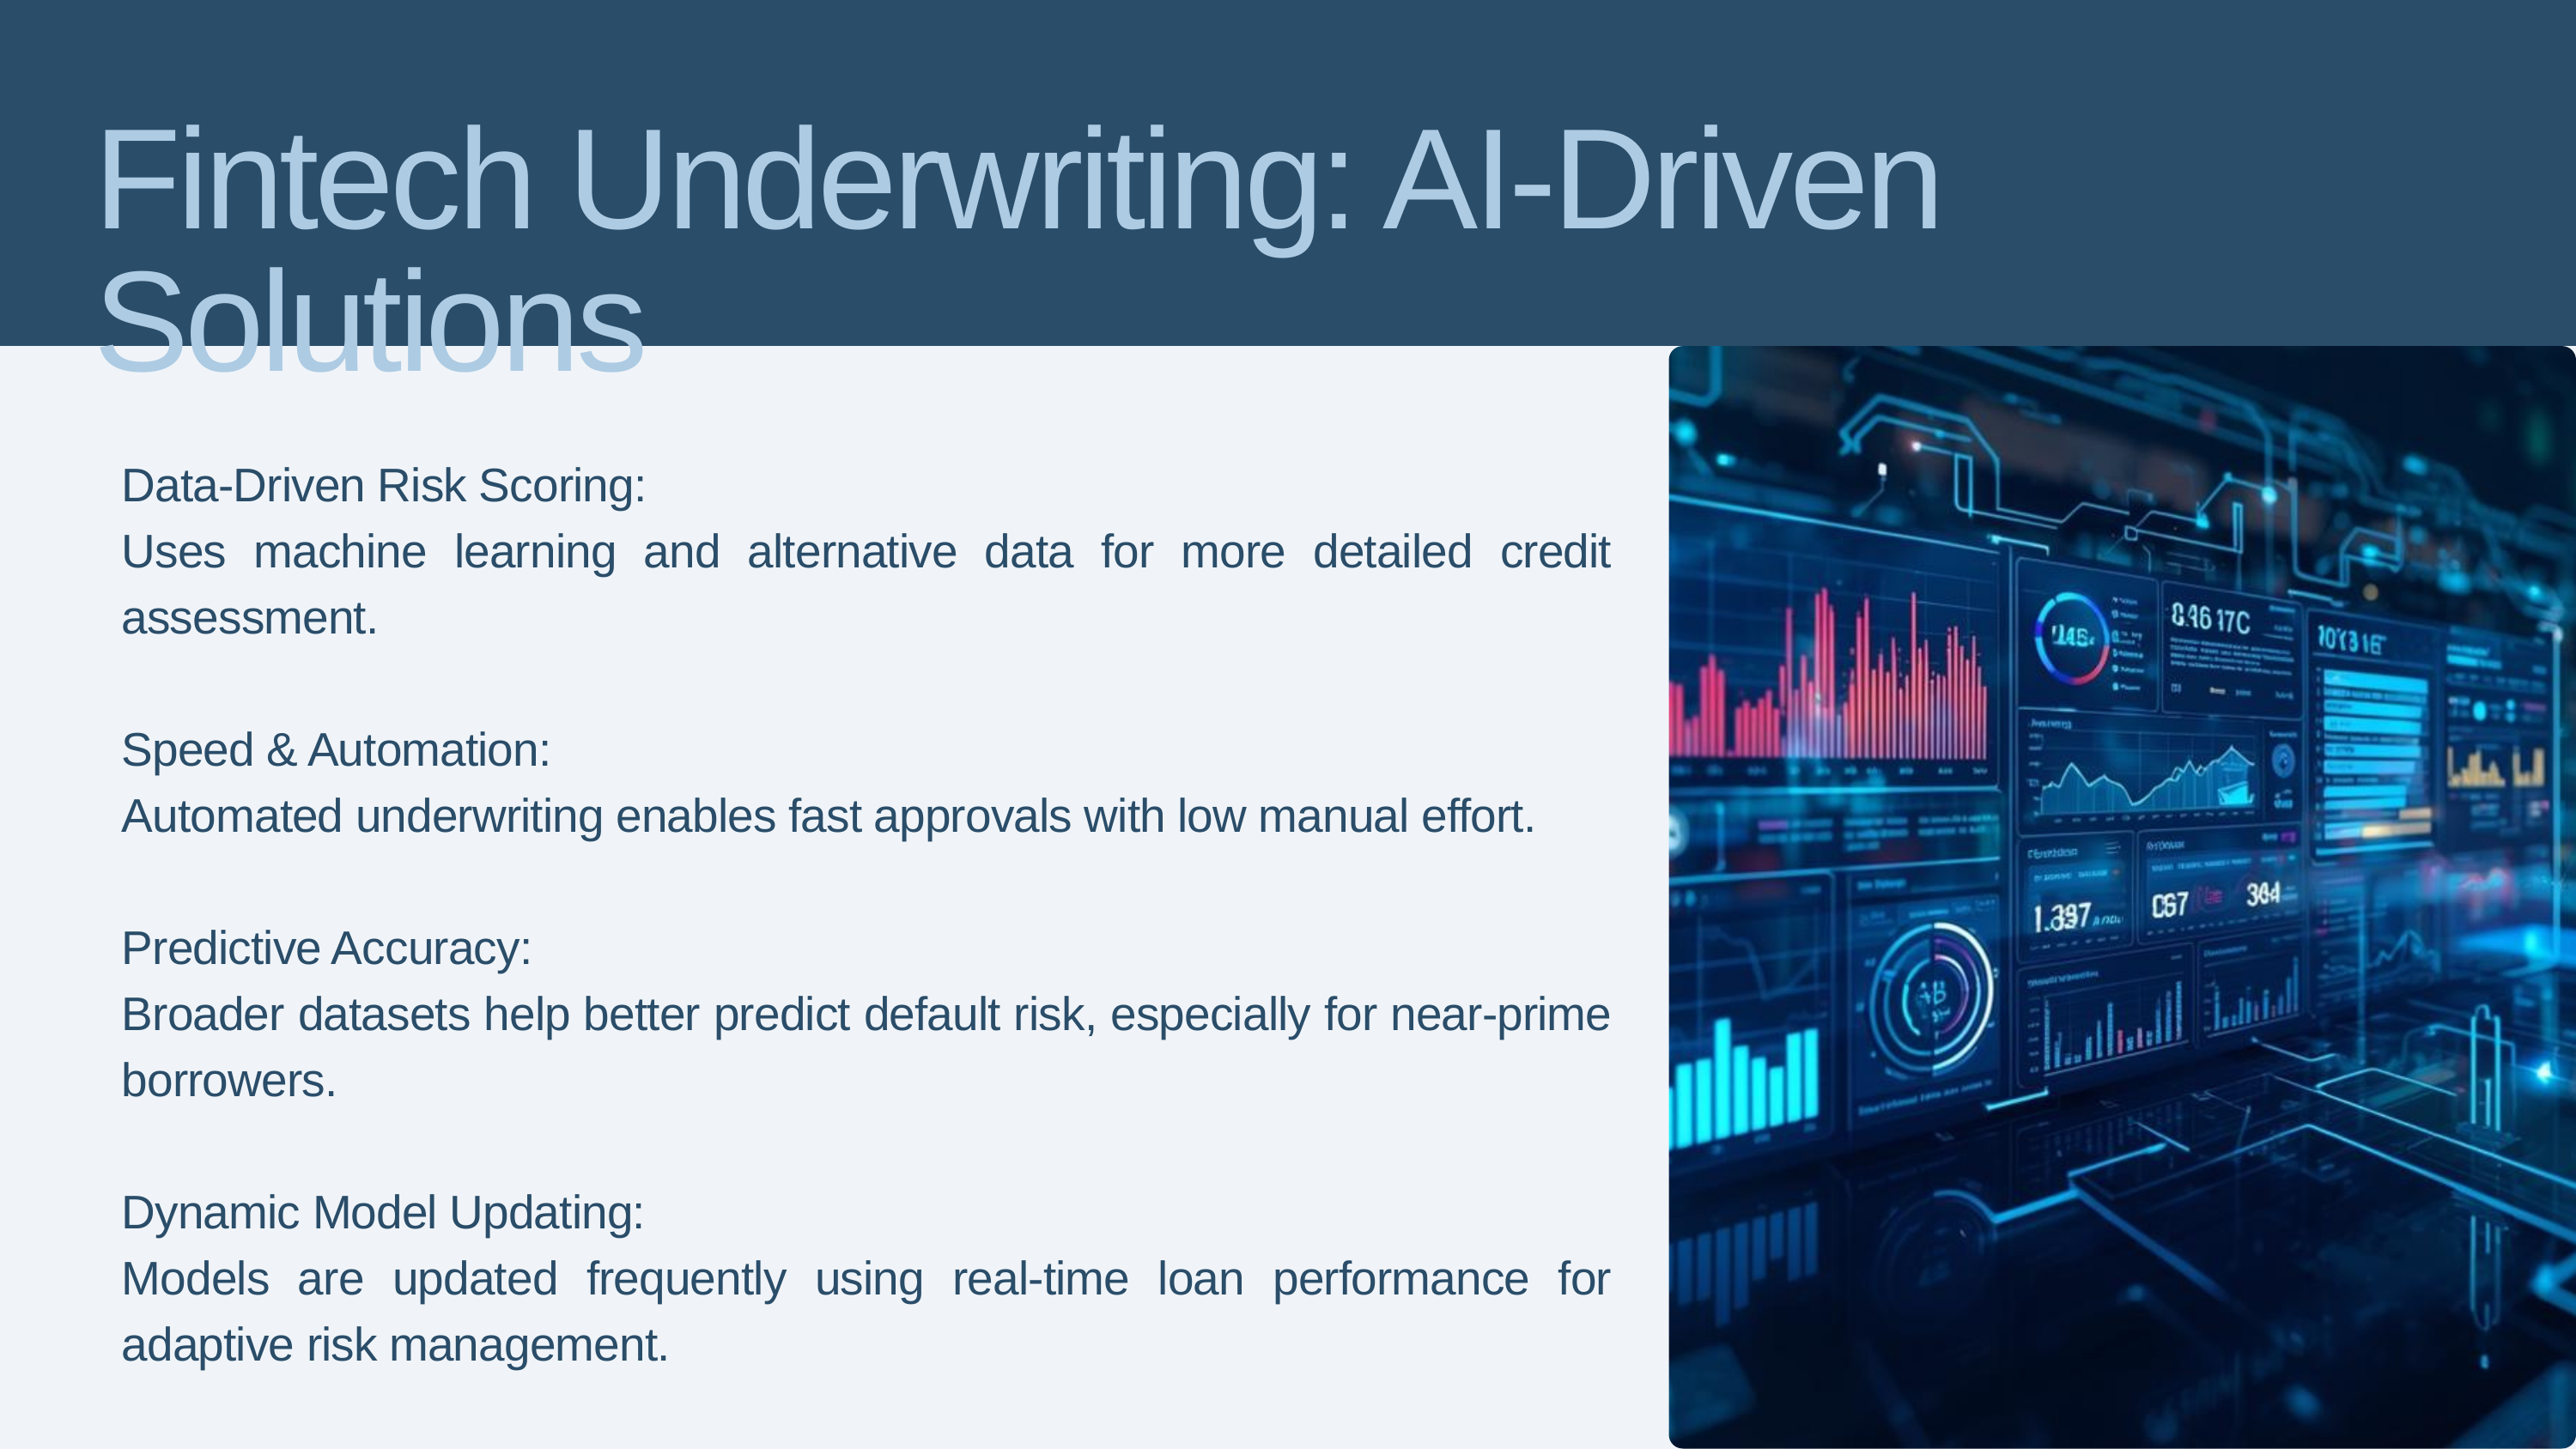

Fintech Underwriting: AI-Driven Solutions

Data-Driven Risk Scoring:
Uses machine learning and alternative data for more detailed credit assessment.

Speed & Automation:
Automated underwriting enables fast approvals with low manual effort.

Predictive Accuracy:
Broader datasets help better predict default risk, especially for near-prime borrowers.

Dynamic Model Updating:
Models are updated frequently using real-time loan performance for adaptive risk management.